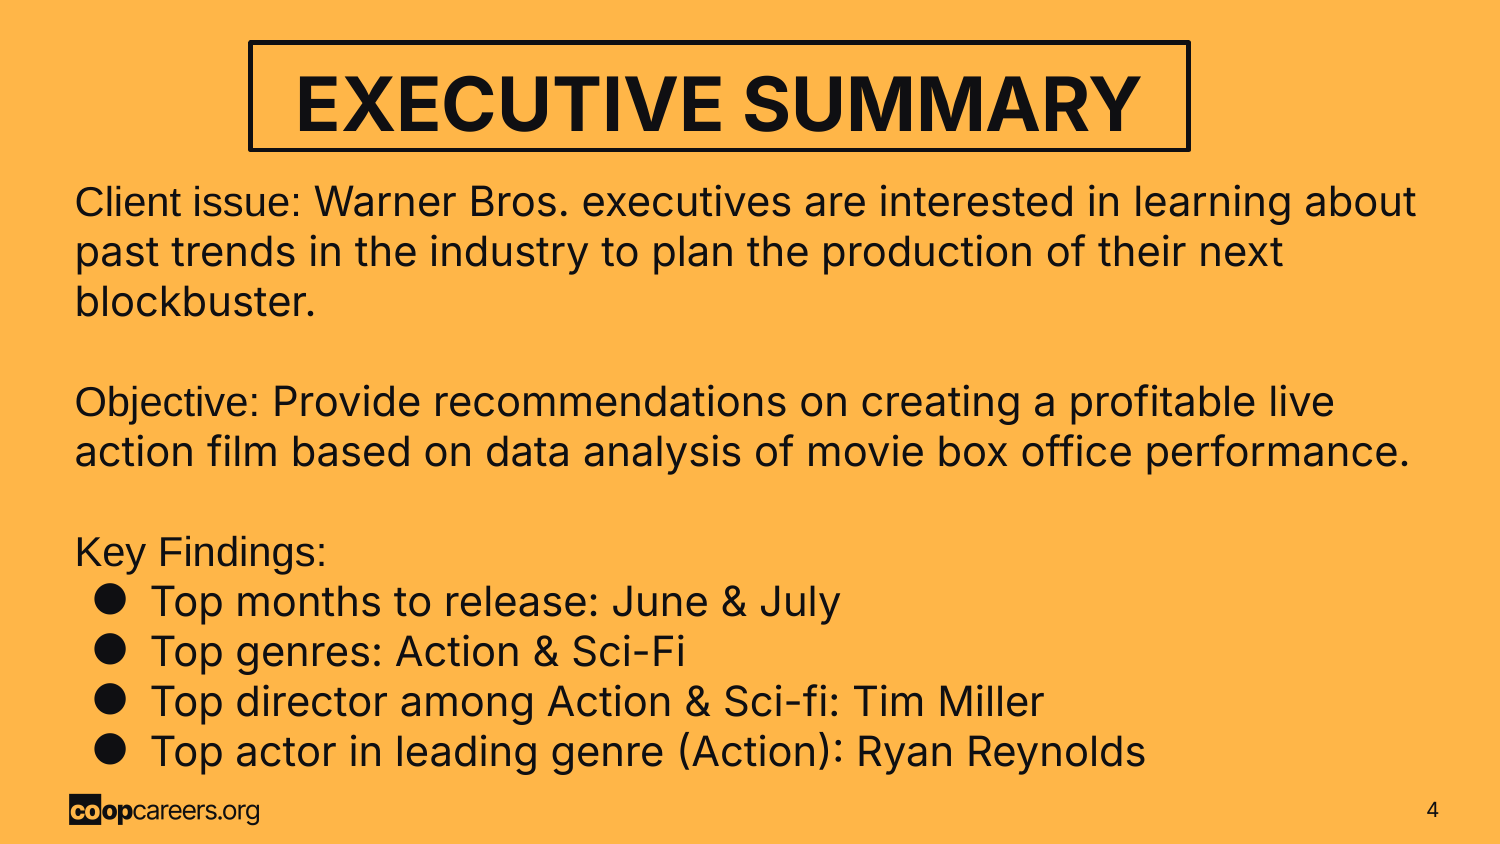

EXECUTIVE SUMMARY

# Client issue: Warner Bros. executives are interested in learning about past trends in the industry to plan the production of their next blockbuster.

Objective: Provide recommendations on creating a profitable live action film based on data analysis of movie box office performance.

Key Findings:
Top months to release: June & July
Top genres: Action & Sci-Fi
Top director among Action & Sci-fi: Tim Miller
Top actor in leading genre (Action): Ryan Reynolds
4